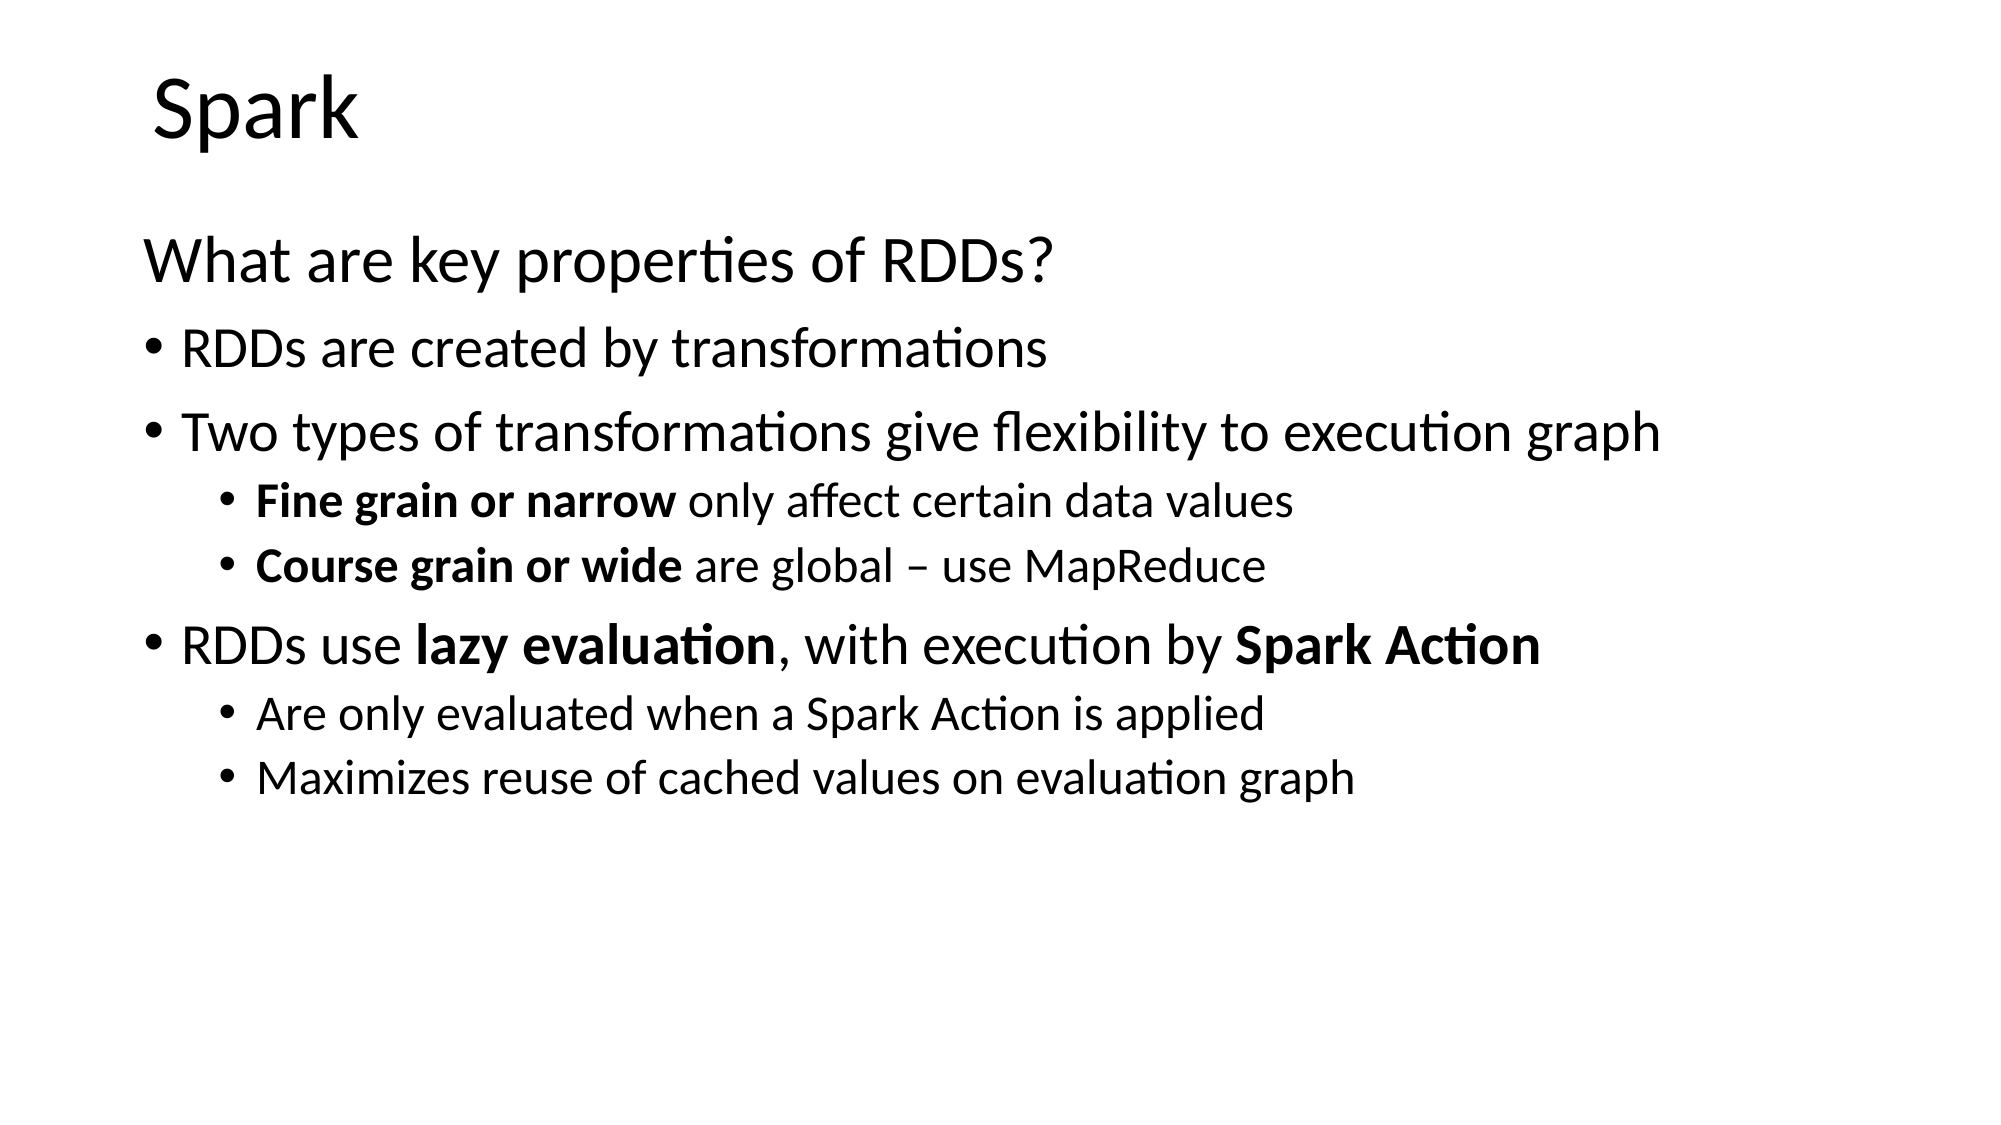

Spark
What are key properties of RDDs?
RDDs are created by transformations
Two types of transformations give flexibility to execution graph
Fine grain or narrow only affect certain data values
Course grain or wide are global – use MapReduce
RDDs use lazy evaluation, with execution by Spark Action
Are only evaluated when a Spark Action is applied
Maximizes reuse of cached values on evaluation graph